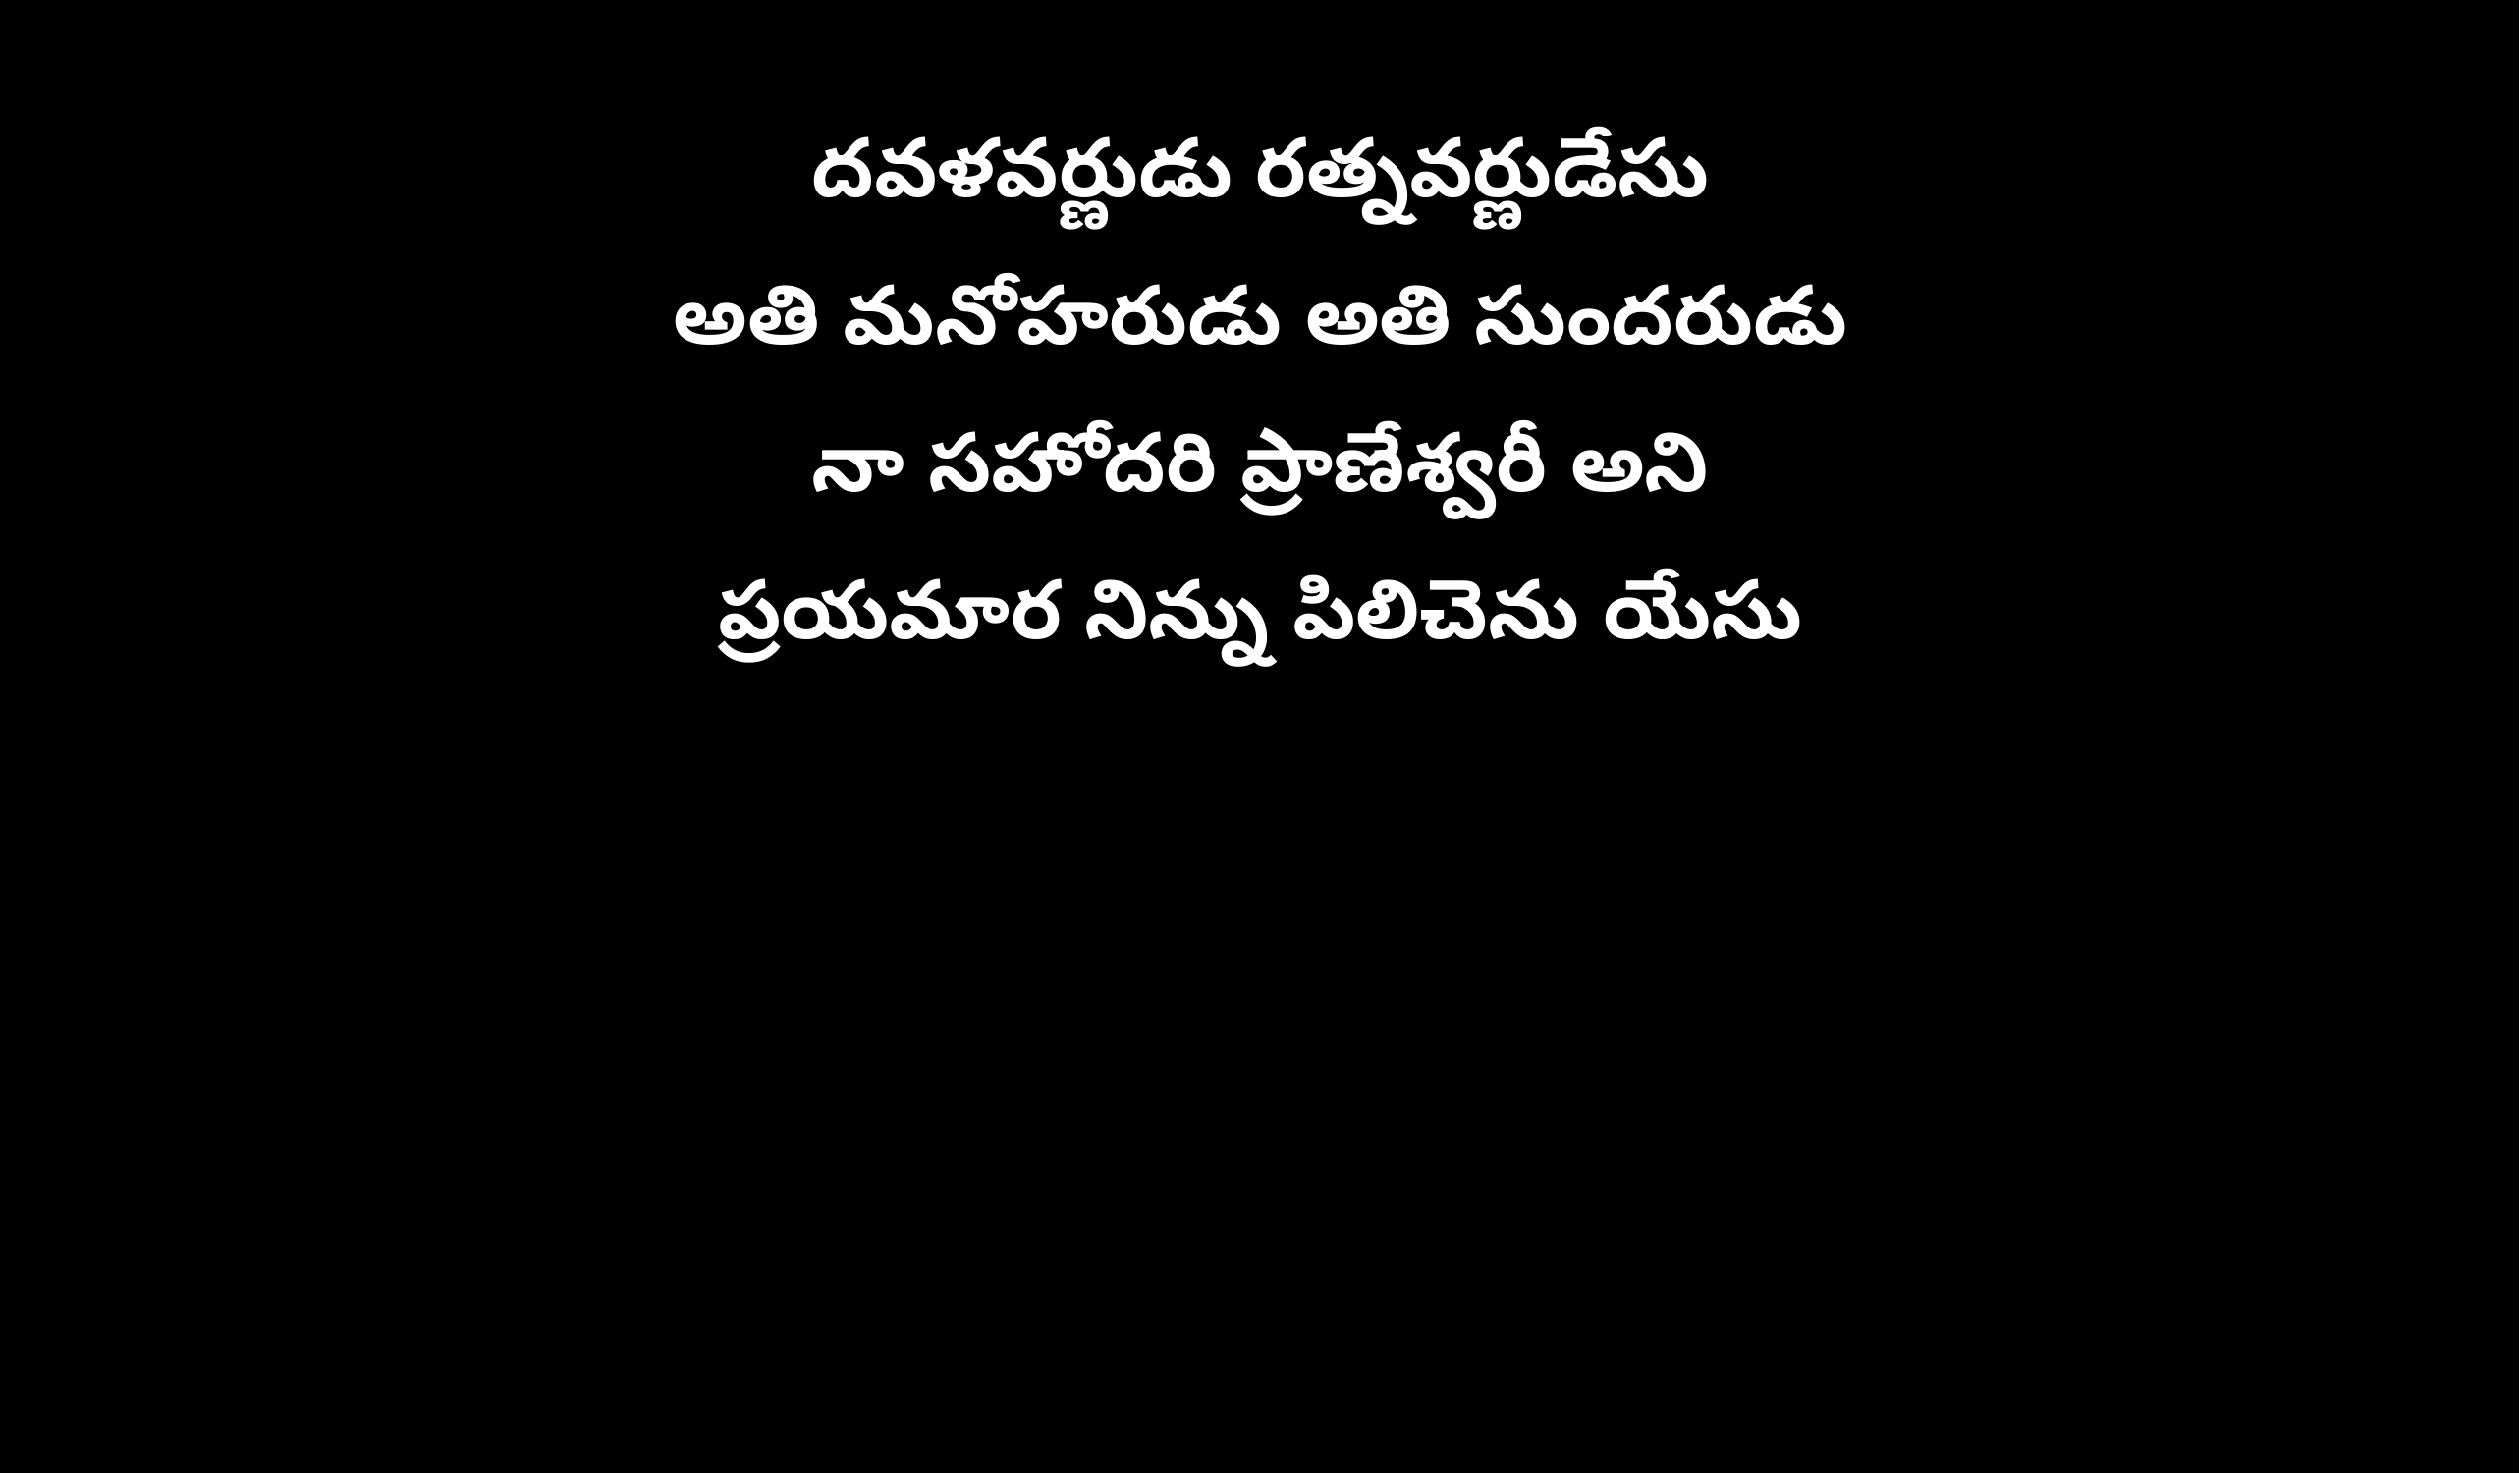

దవళవర్ణుడు రత్నవర్ణుడేసు
అతి మనోహరుడు అతి సుందరుడు
నా సహోదరి ప్రాణేశ్వరీ అని
ప్రయమార నిన్ను పిలిచెను యేసు